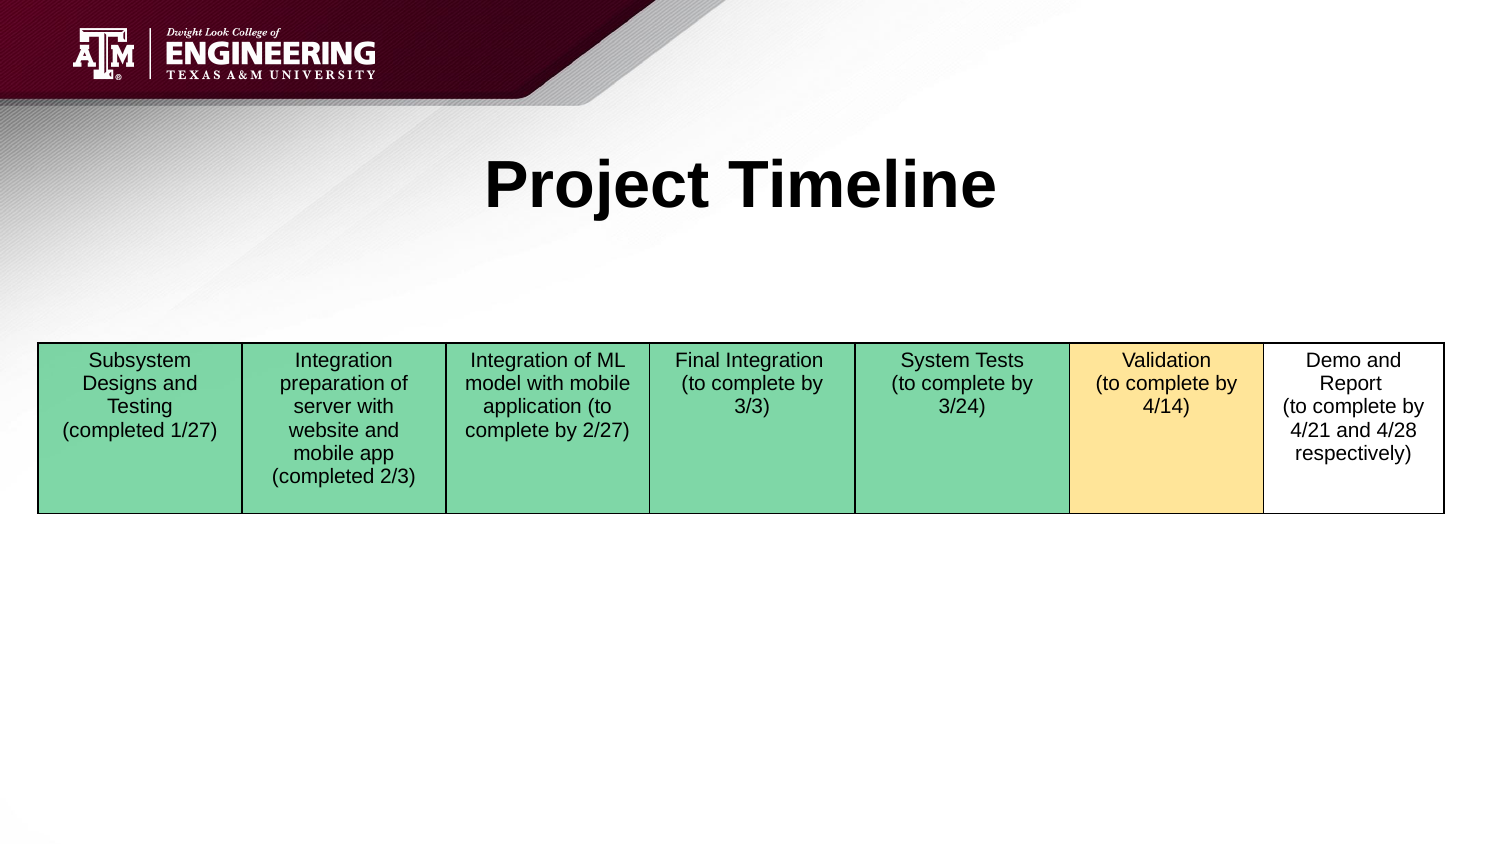

# Project Timeline
| Subsystem Designs and Testing (completed 1/27) | Integration preparation of server with website and mobile app (completed 2/3) | Integration of ML model with mobile application (to complete by 2/27) | Final Integration (to complete by 3/3) | System Tests (to complete by 3/24) | Validation (to complete by 4/14) | Demo and Report (to complete by 4/21 and 4/28 respectively) |
| --- | --- | --- | --- | --- | --- | --- |